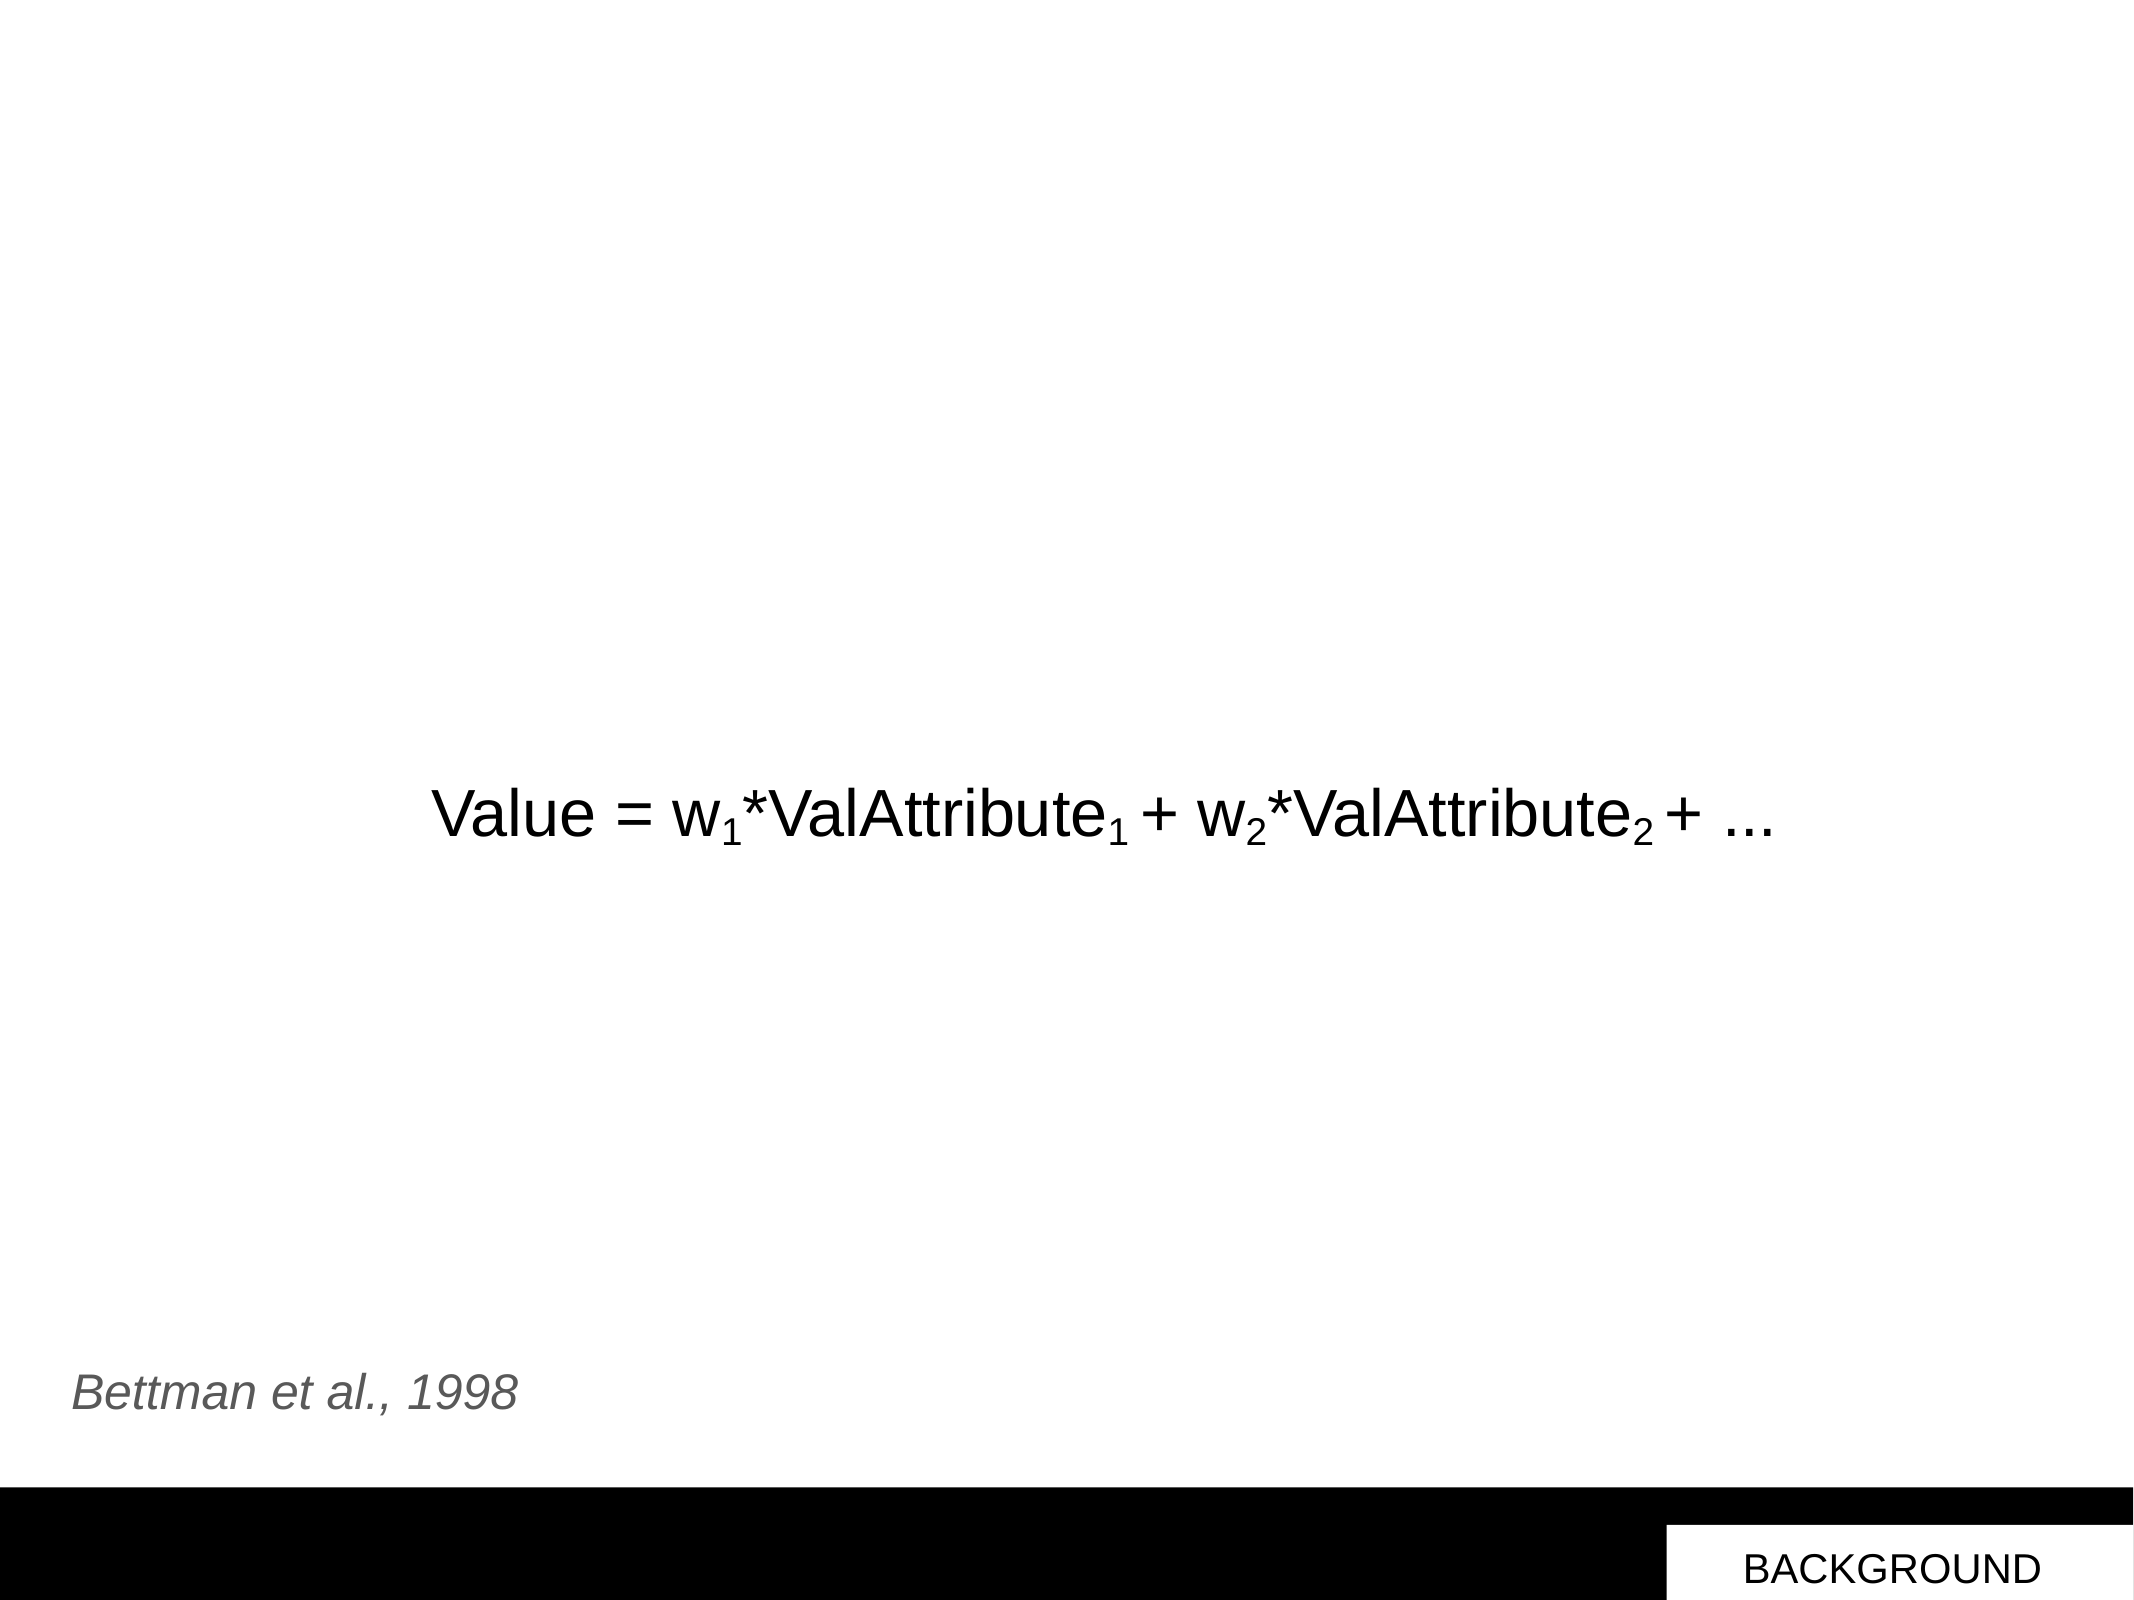

Value = w1*ValAttribute1 + w2*ValAttribute2 + ...

Bettman et al., 1998

BACKGROUND